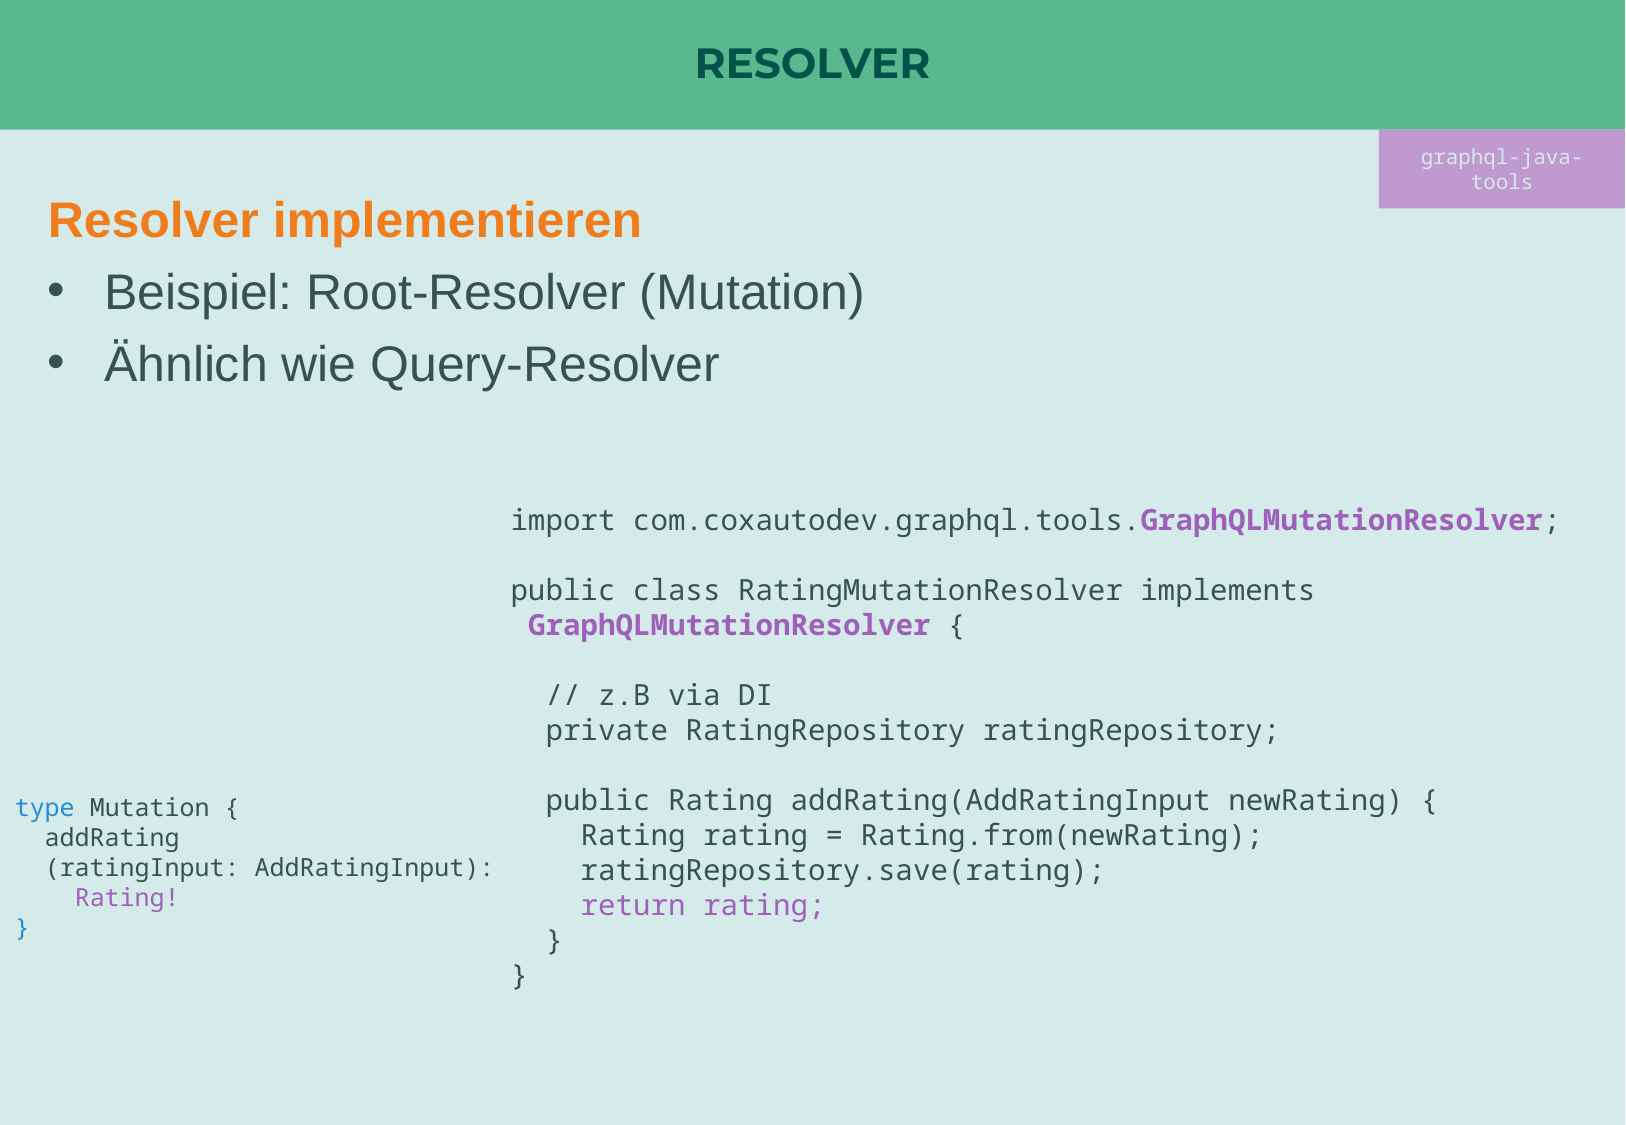

# Resolver
graphql-java-tools
Resolver implementieren
Beispiel: Root-Resolver (Mutation)
Ähnlich wie Query-Resolver
import com.coxautodev.graphql.tools.GraphQLMutationResolver;

public class RatingMutationResolver implements
 GraphQLMutationResolver {
  // z.B via DI
  private RatingRepository ratingRepository;
  public Rating addRating(AddRatingInput newRating) {
    Rating rating = Rating.from(newRating);
    ratingRepository.save(rating);
    return rating;
  }
}
type Mutation {
  addRating
  (ratingInput: AddRatingInput):
    Rating!
}